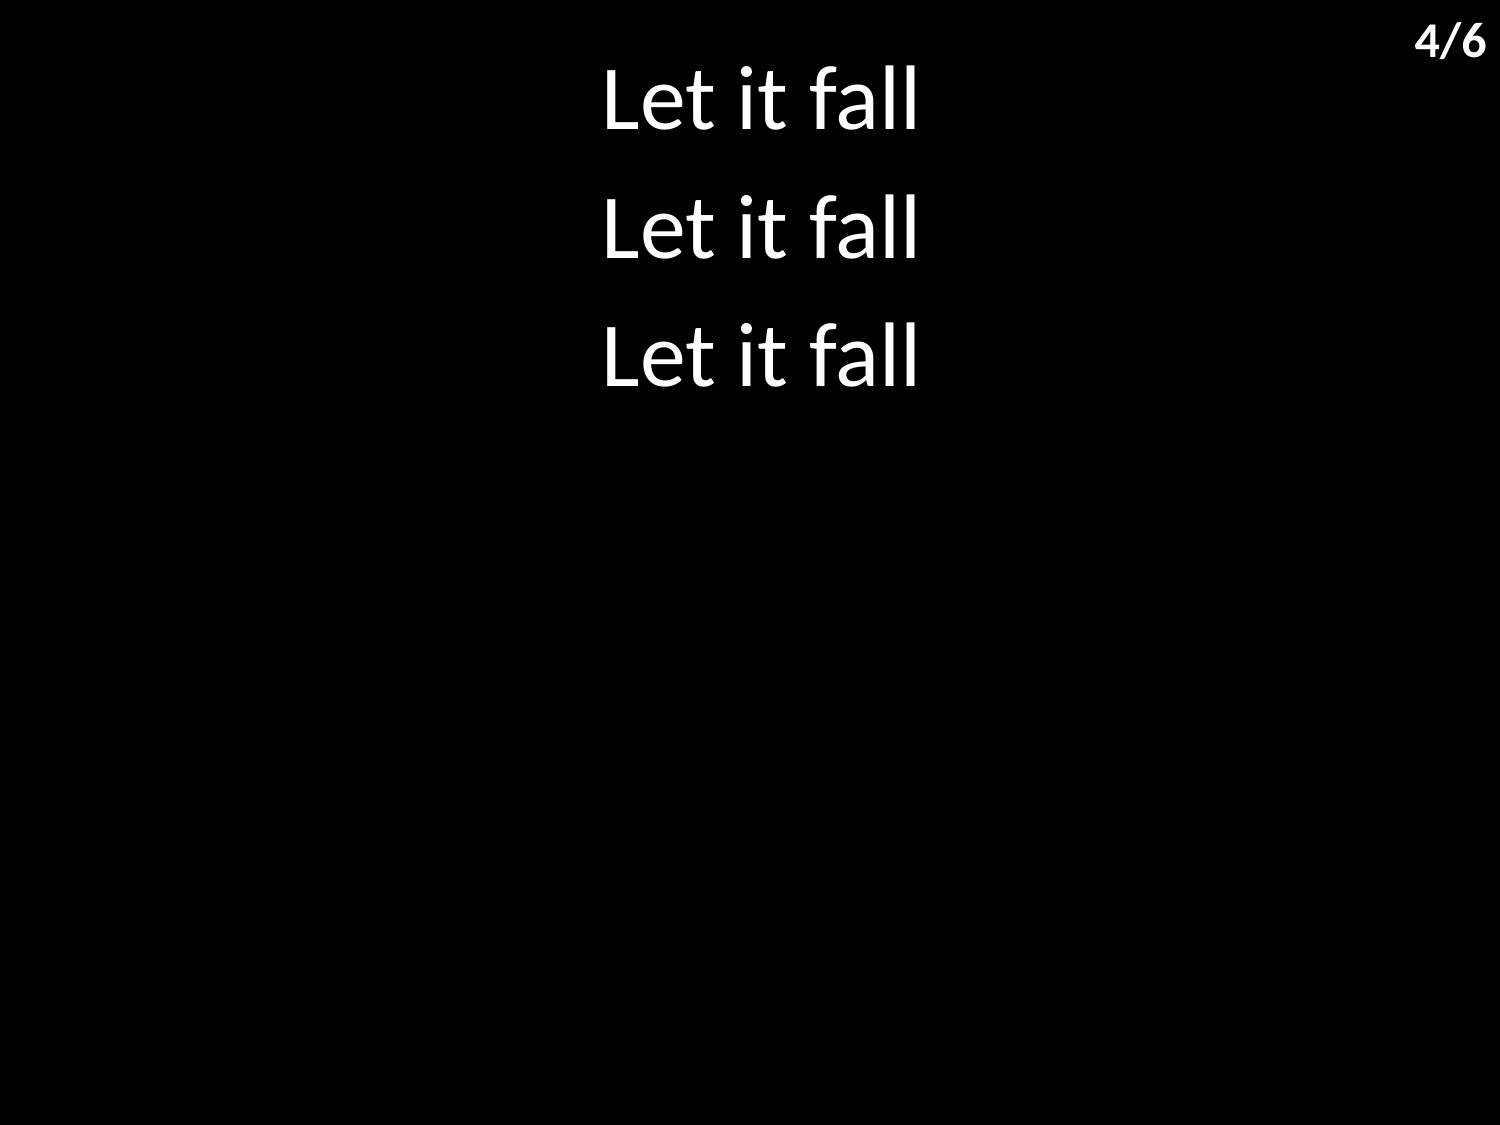

4/6
Let it fall
Let it fall
Let it fall